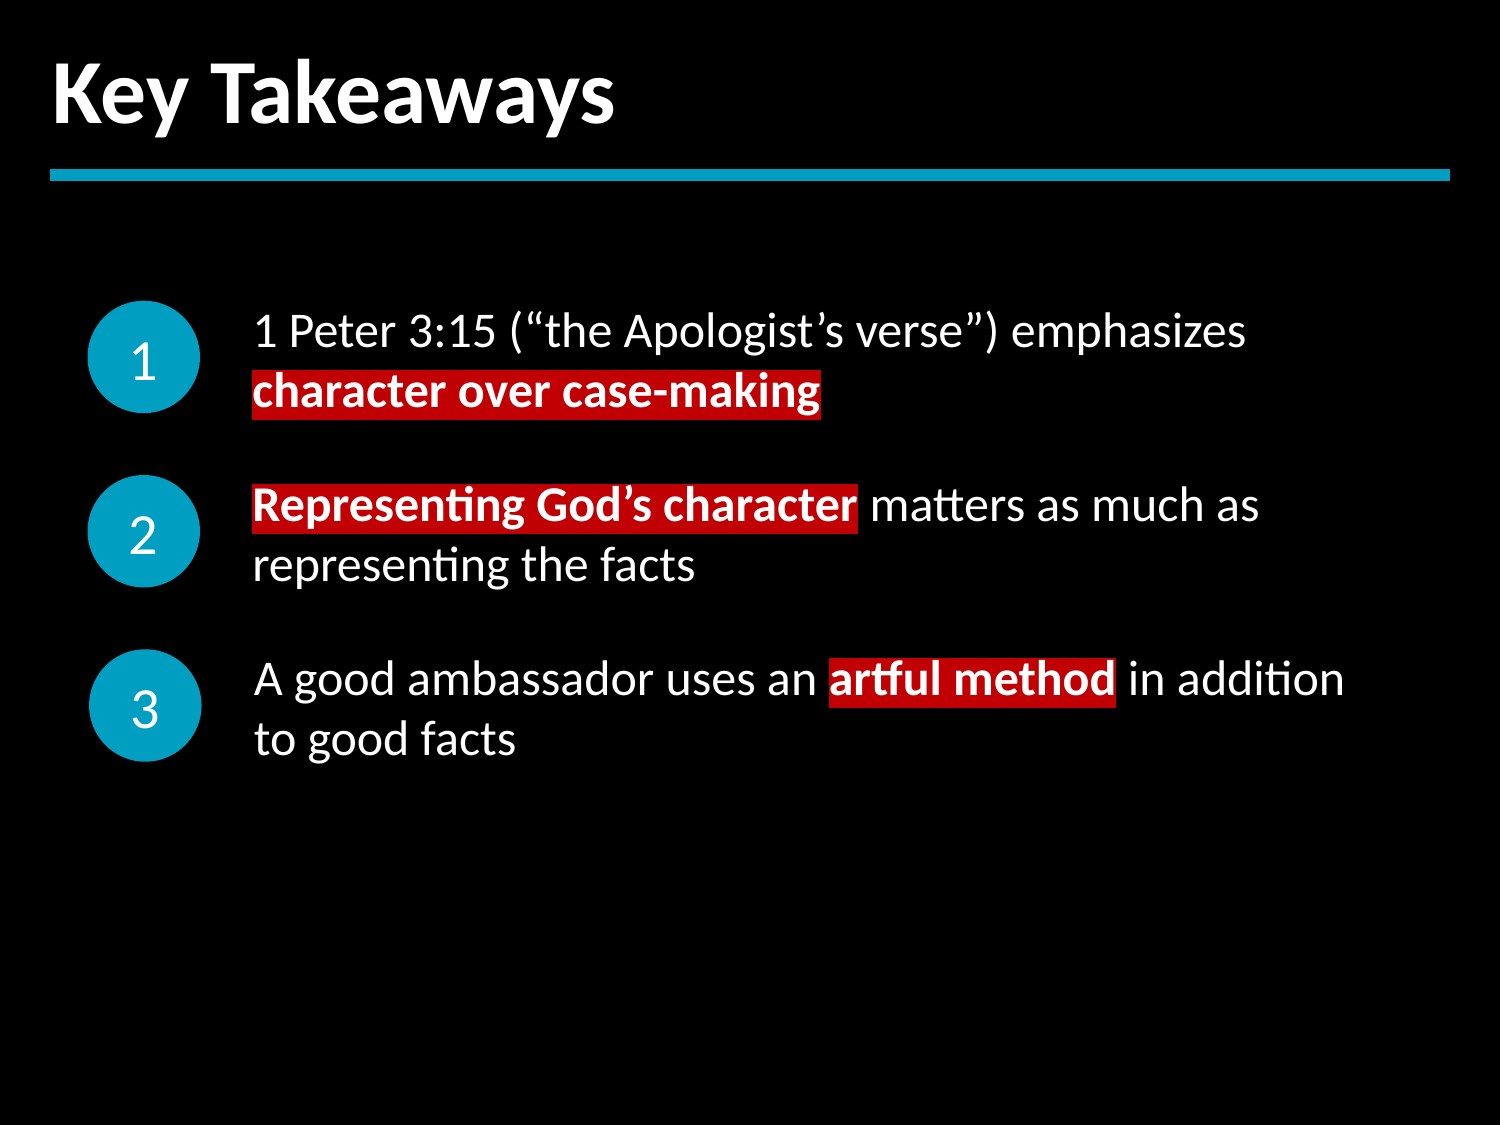

Key Takeaways
1
1 Peter 3:15 (“the Apologist’s verse”) emphasizes character over case-making
2
Representing God’s character matters as much as representing the facts
3
A good ambassador uses an artful method in addition to good facts